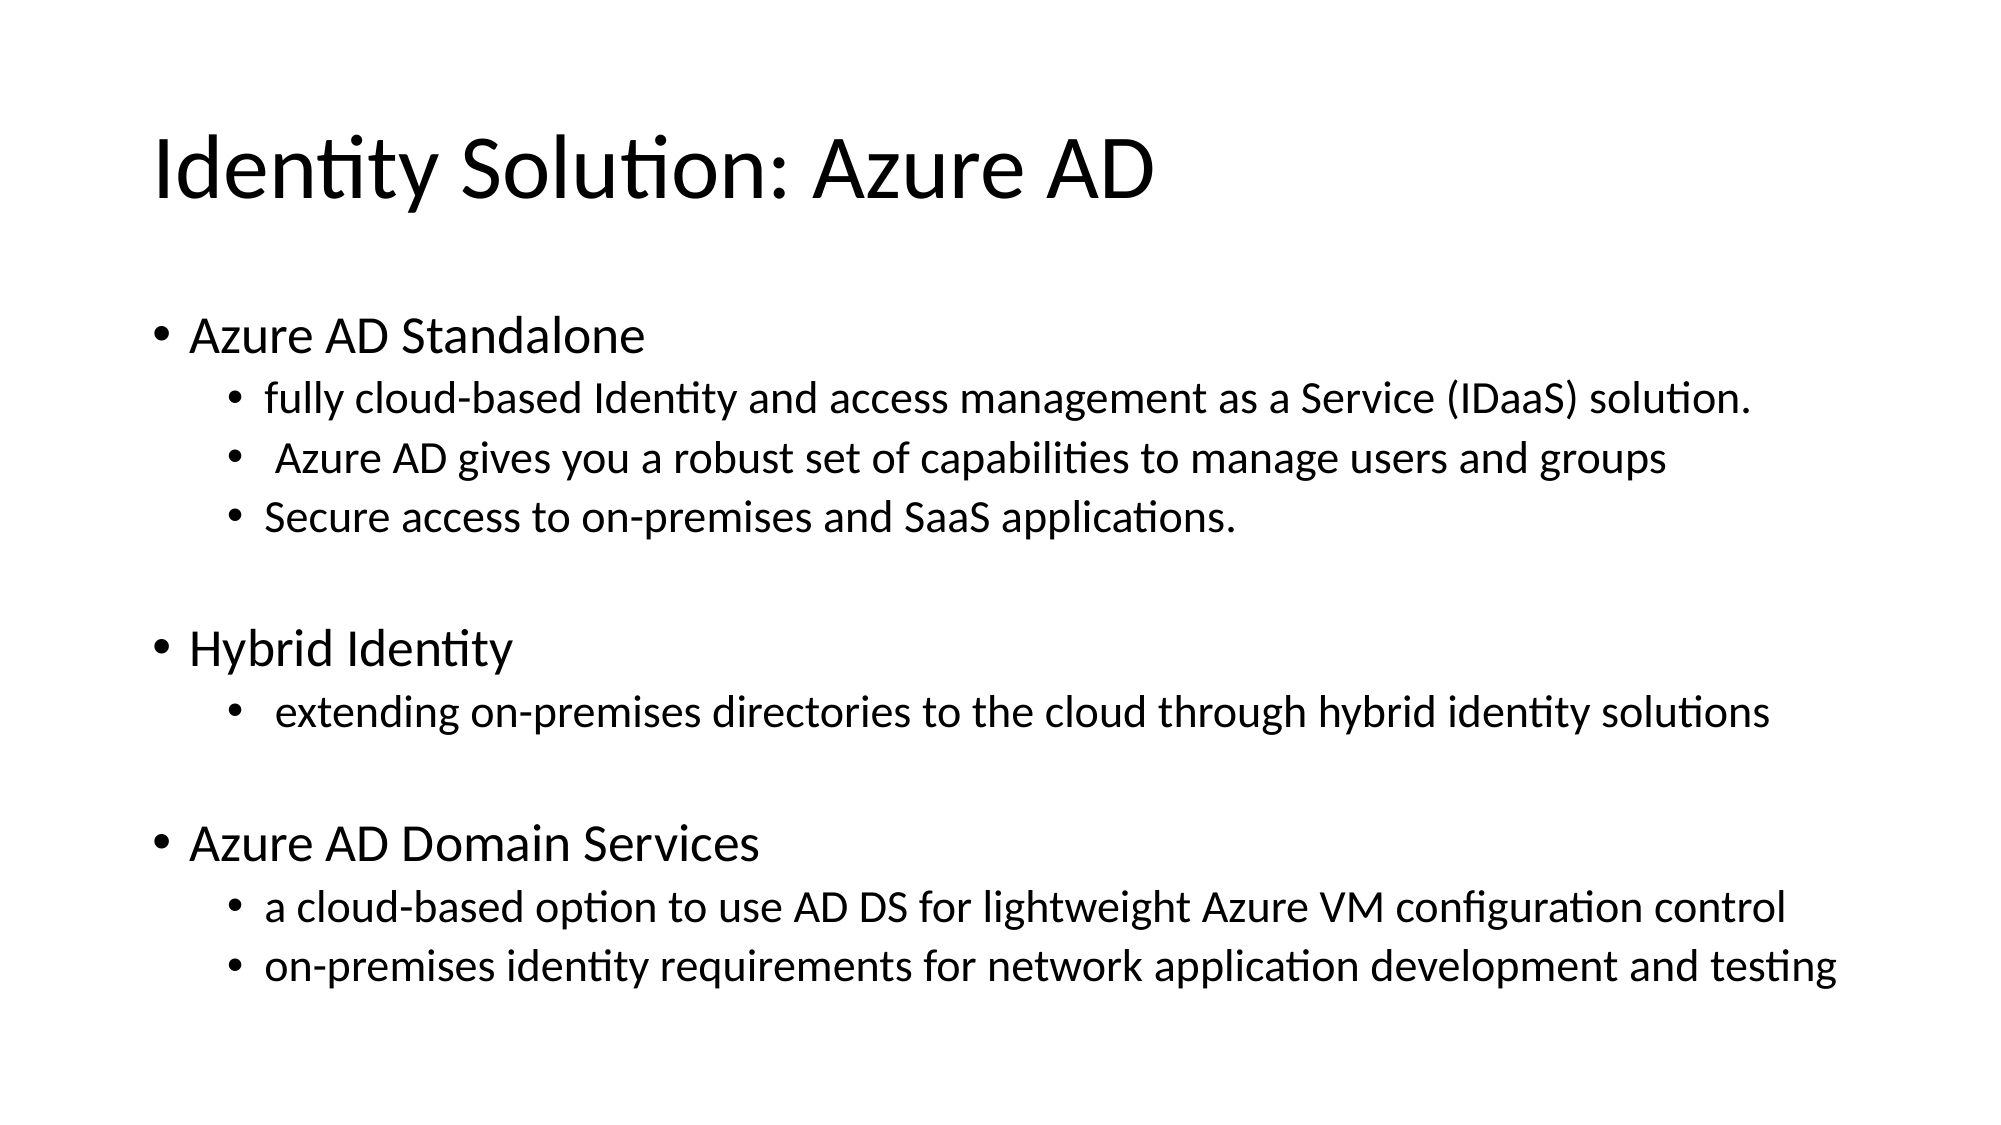

# Identity Solution: Azure AD
Azure AD Standalone
fully cloud-based Identity and access management as a Service (IDaaS) solution.
 Azure AD gives you a robust set of capabilities to manage users and groups
Secure access to on-premises and SaaS applications.

Hybrid Identity
 extending on-premises directories to the cloud through hybrid identity solutions

Azure AD Domain Services
a cloud-based option to use AD DS for lightweight Azure VM configuration control
on-premises identity requirements for network application development and testing